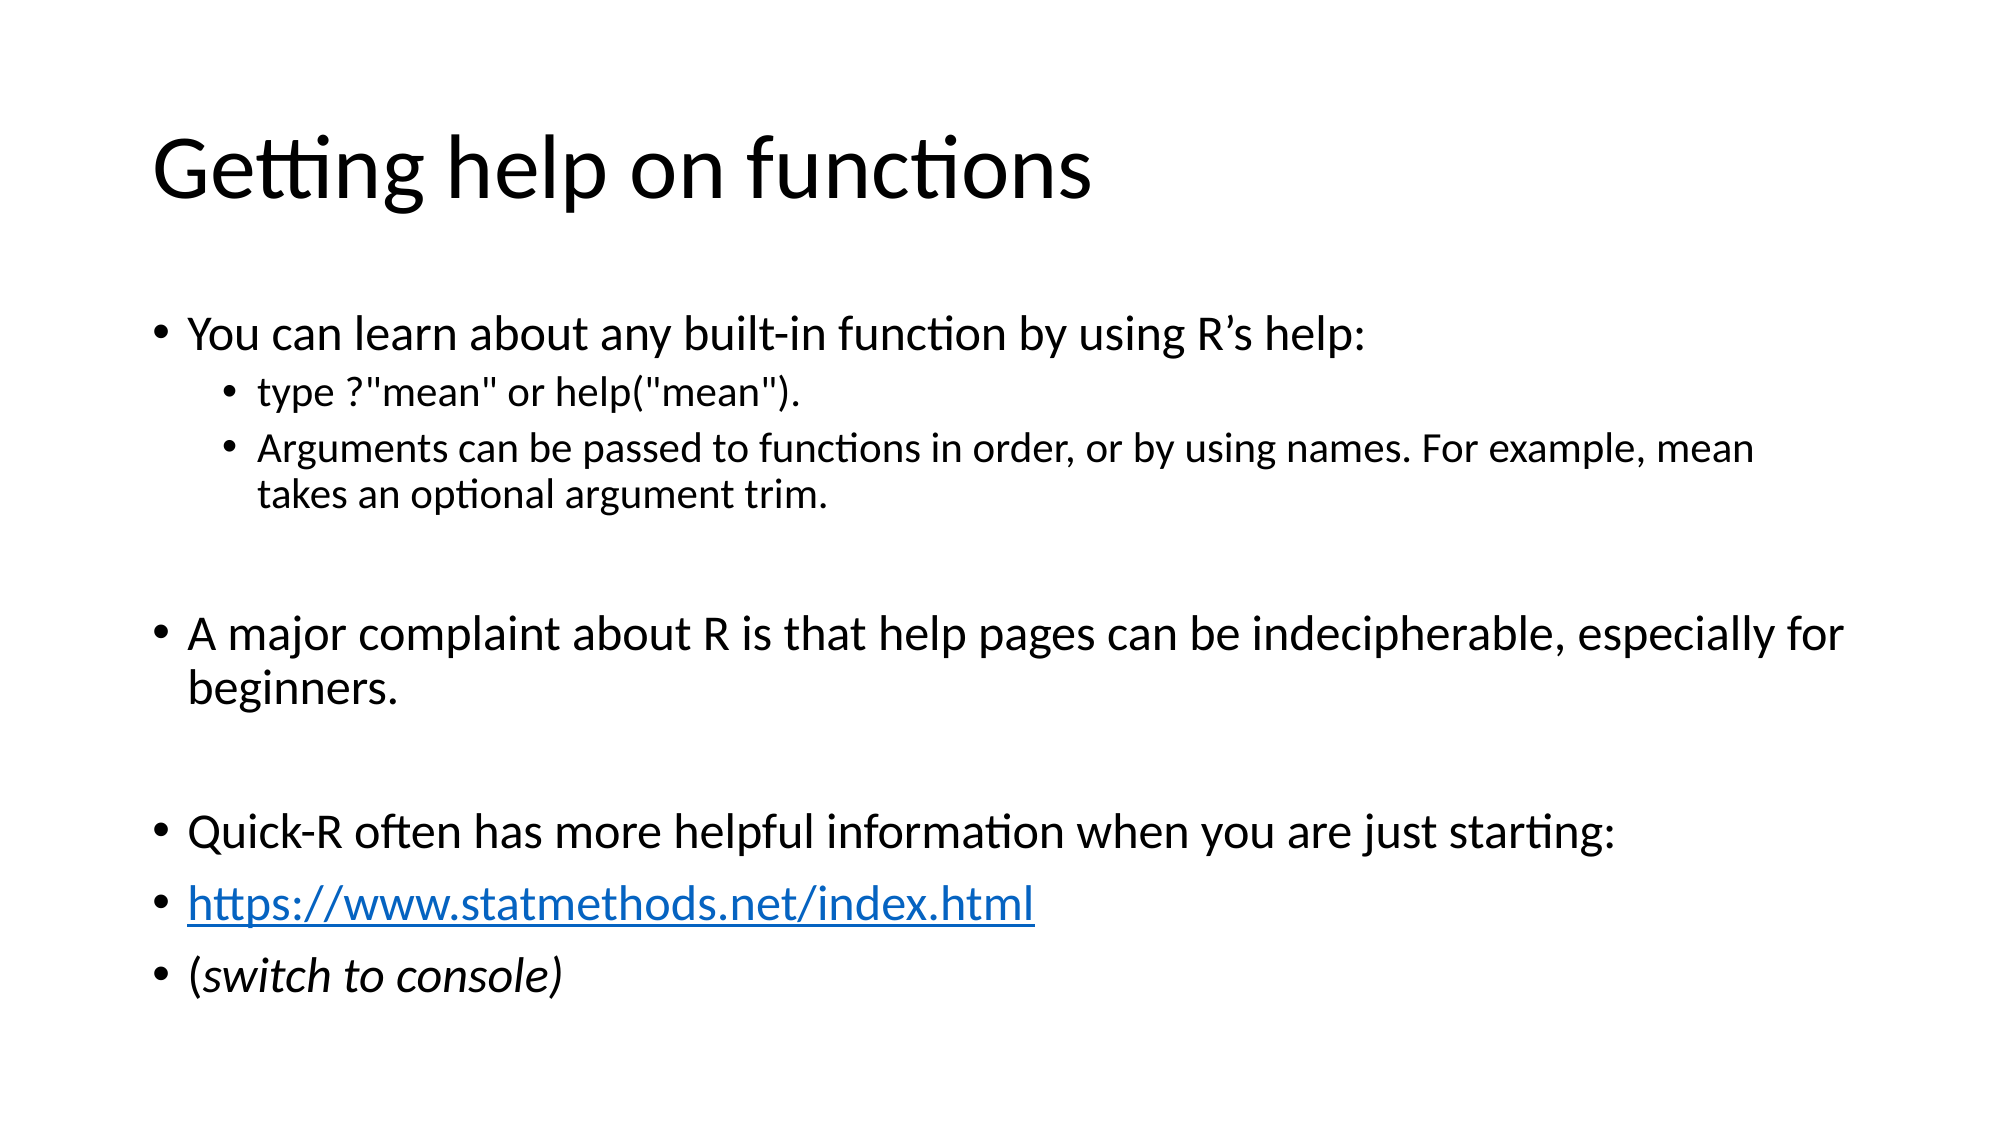

# Getting help on functions
You can learn about any built-in function by using R’s help:
type ?"mean" or help("mean").
Arguments can be passed to functions in order, or by using names. For example, mean takes an optional argument trim.

A major complaint about R is that help pages can be indecipherable, especially for beginners.

Quick-R often has more helpful information when you are just starting:
https://www.statmethods.net/index.html
(switch to console)